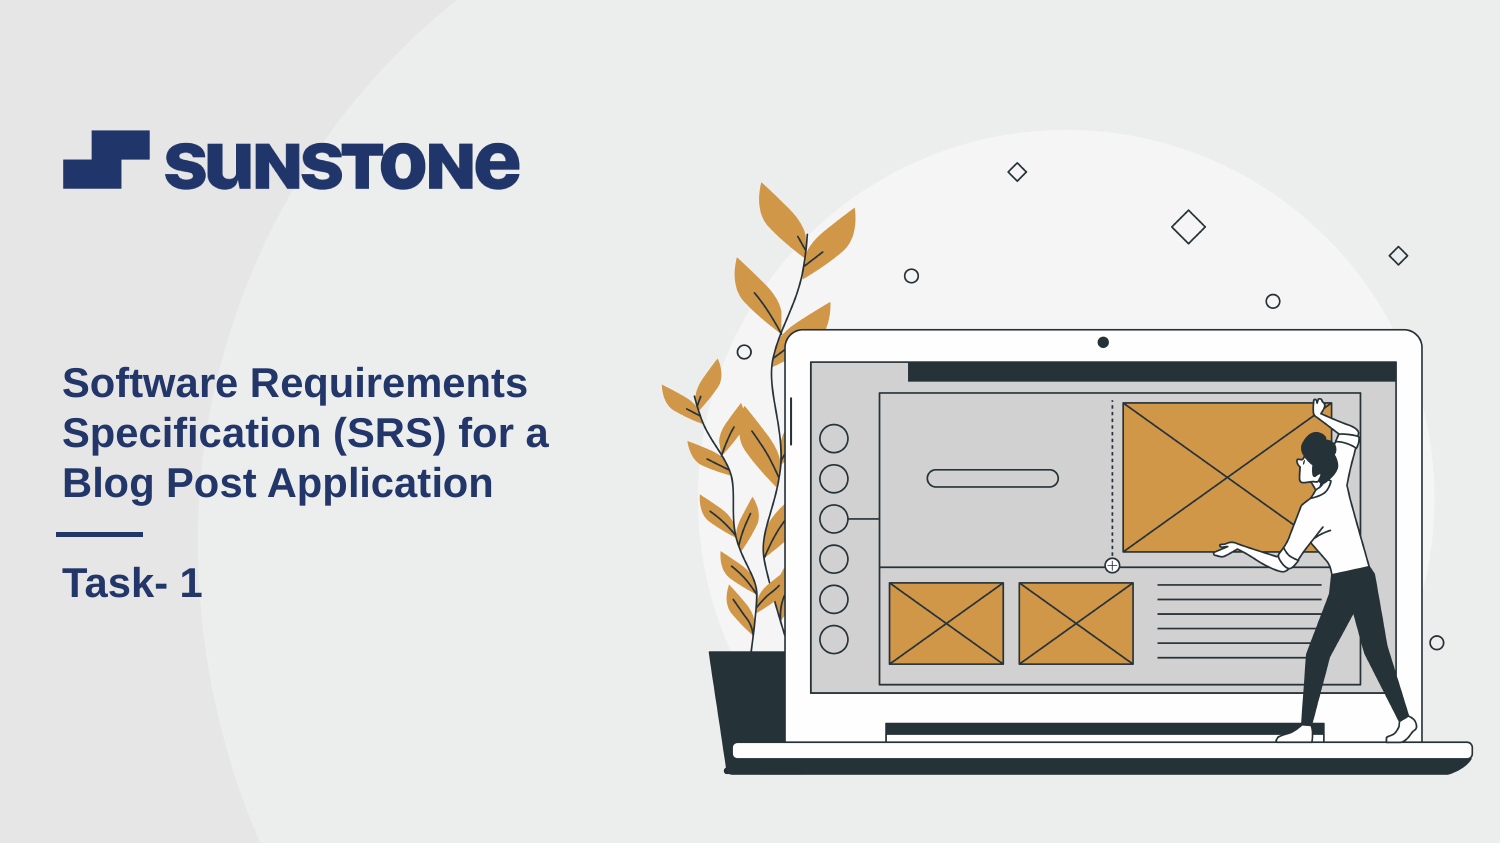

Software Requirements Specification (SRS) for a Blog Post Application

Task- 1